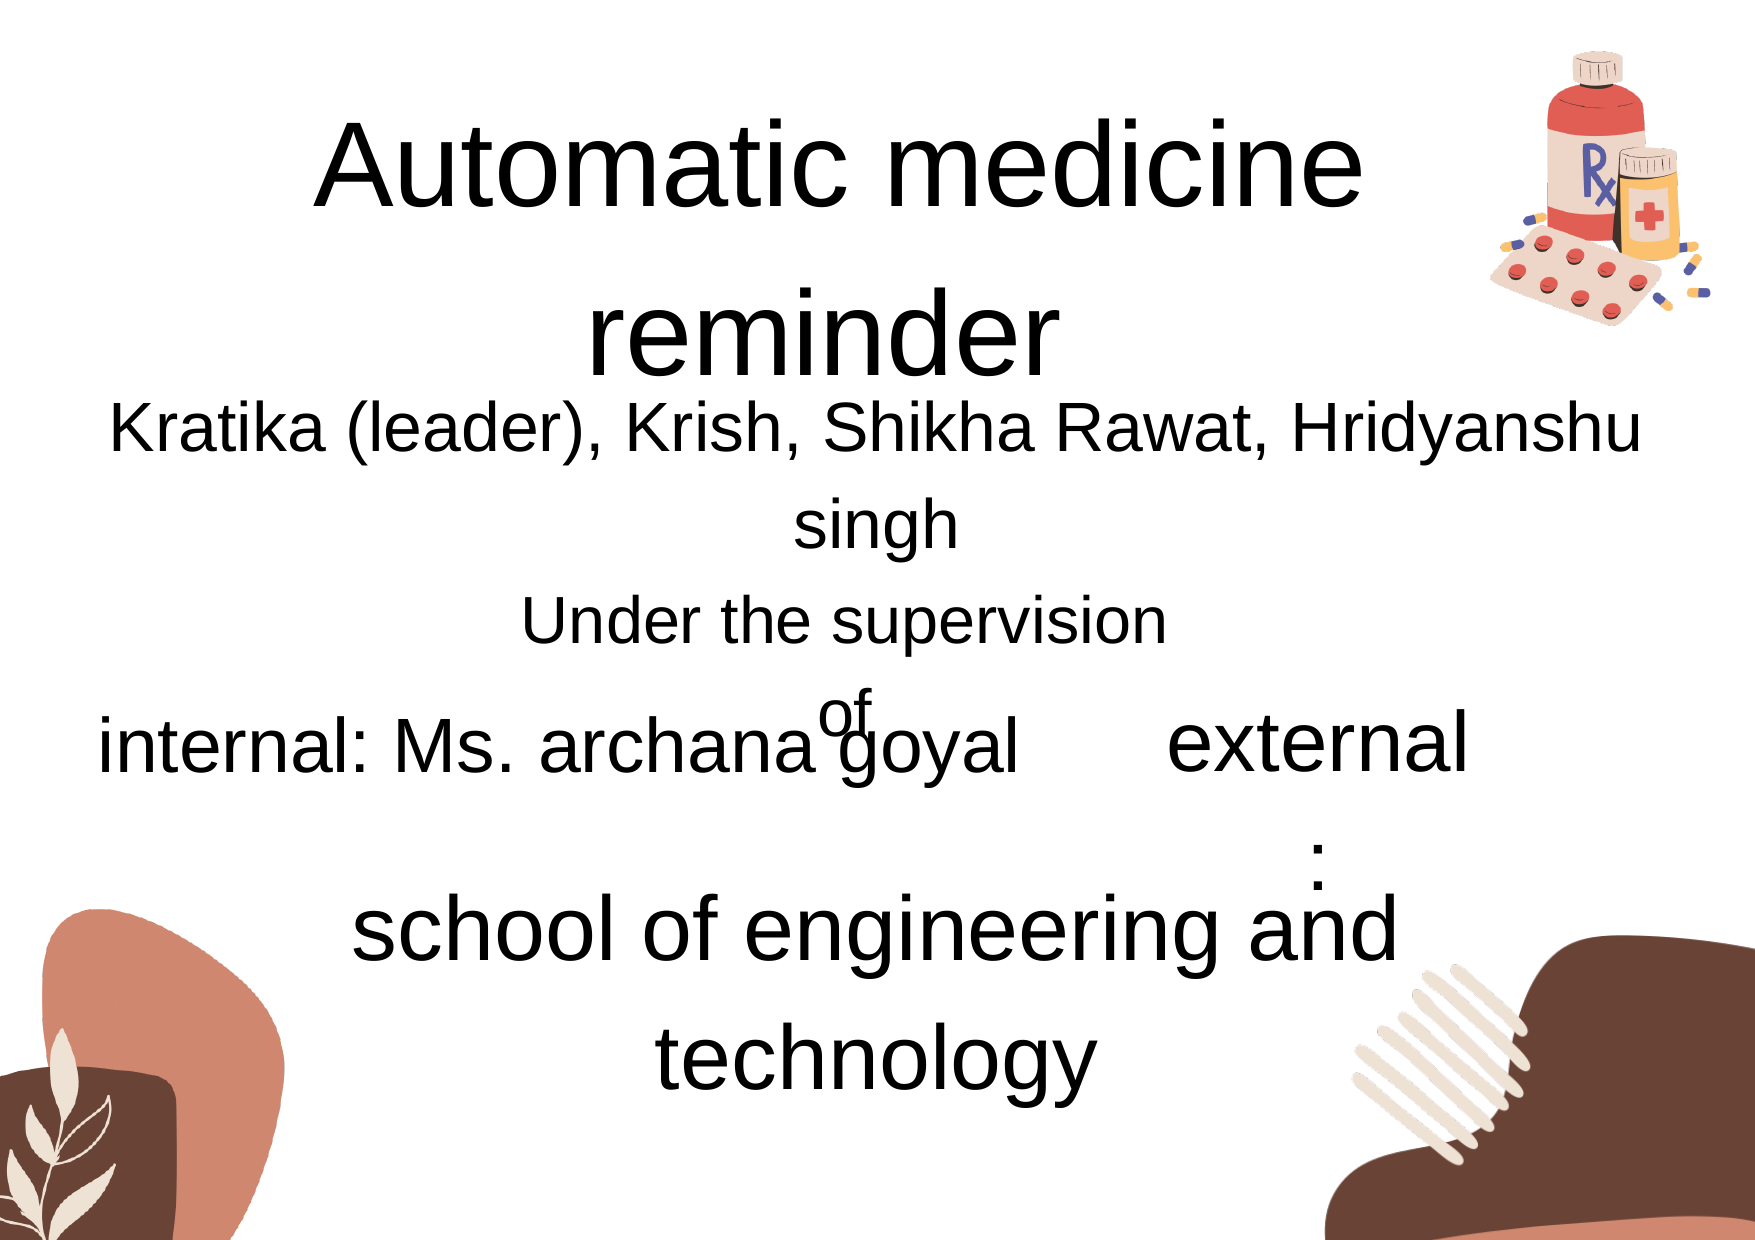

Automatic medicine reminder
Kratika (leader), Krish, Shikha Rawat, Hridyanshu singh
Under the supervision of
external:
internal: Ms. archana goyal
school of engineering and technology